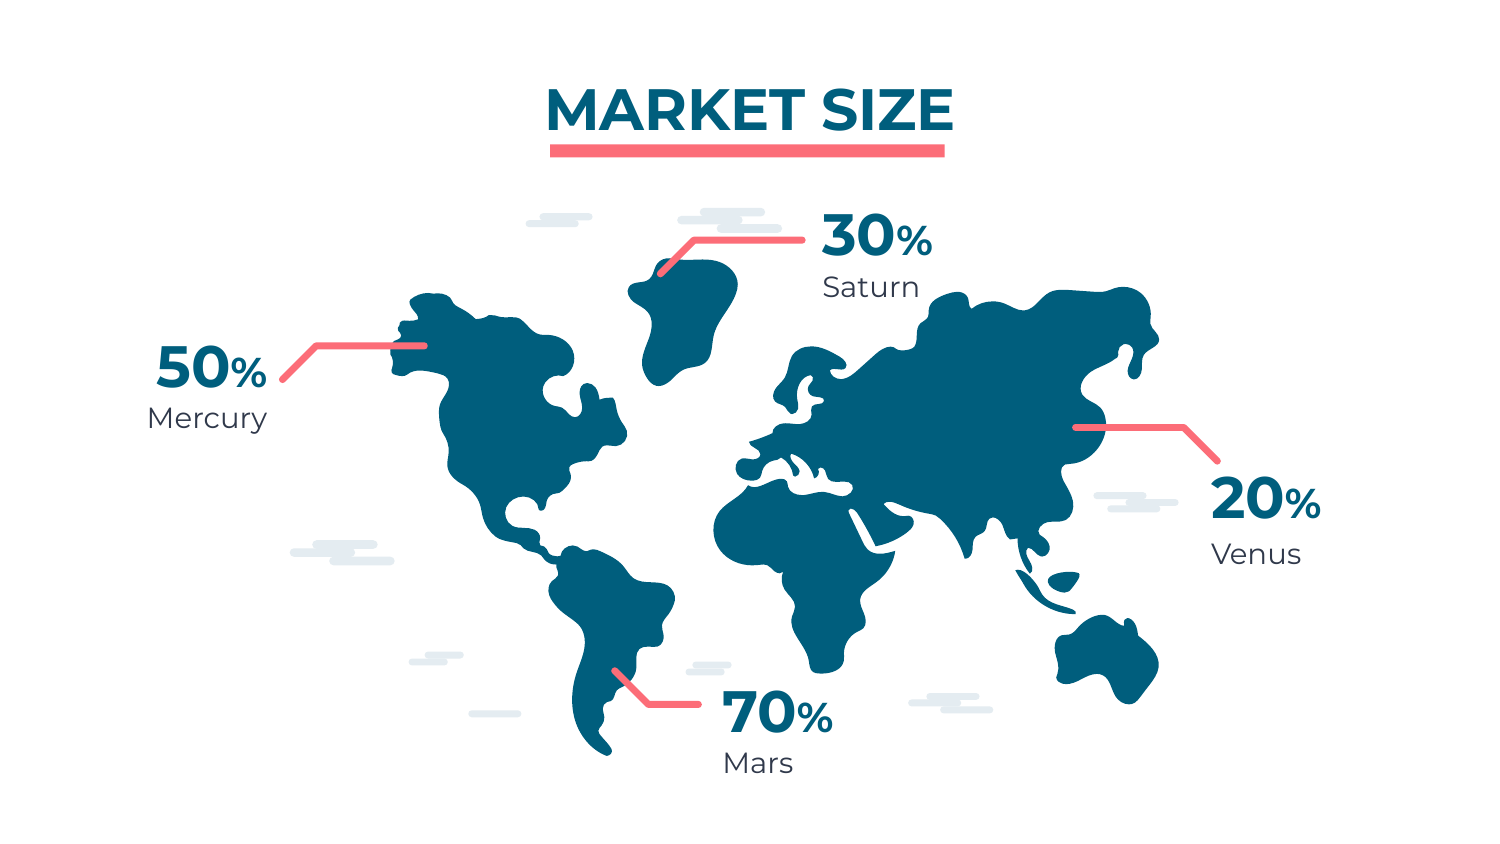

# MARKET SIZE
30%

Saturn

50%

Mercury

20%

Venus

70%

Mars